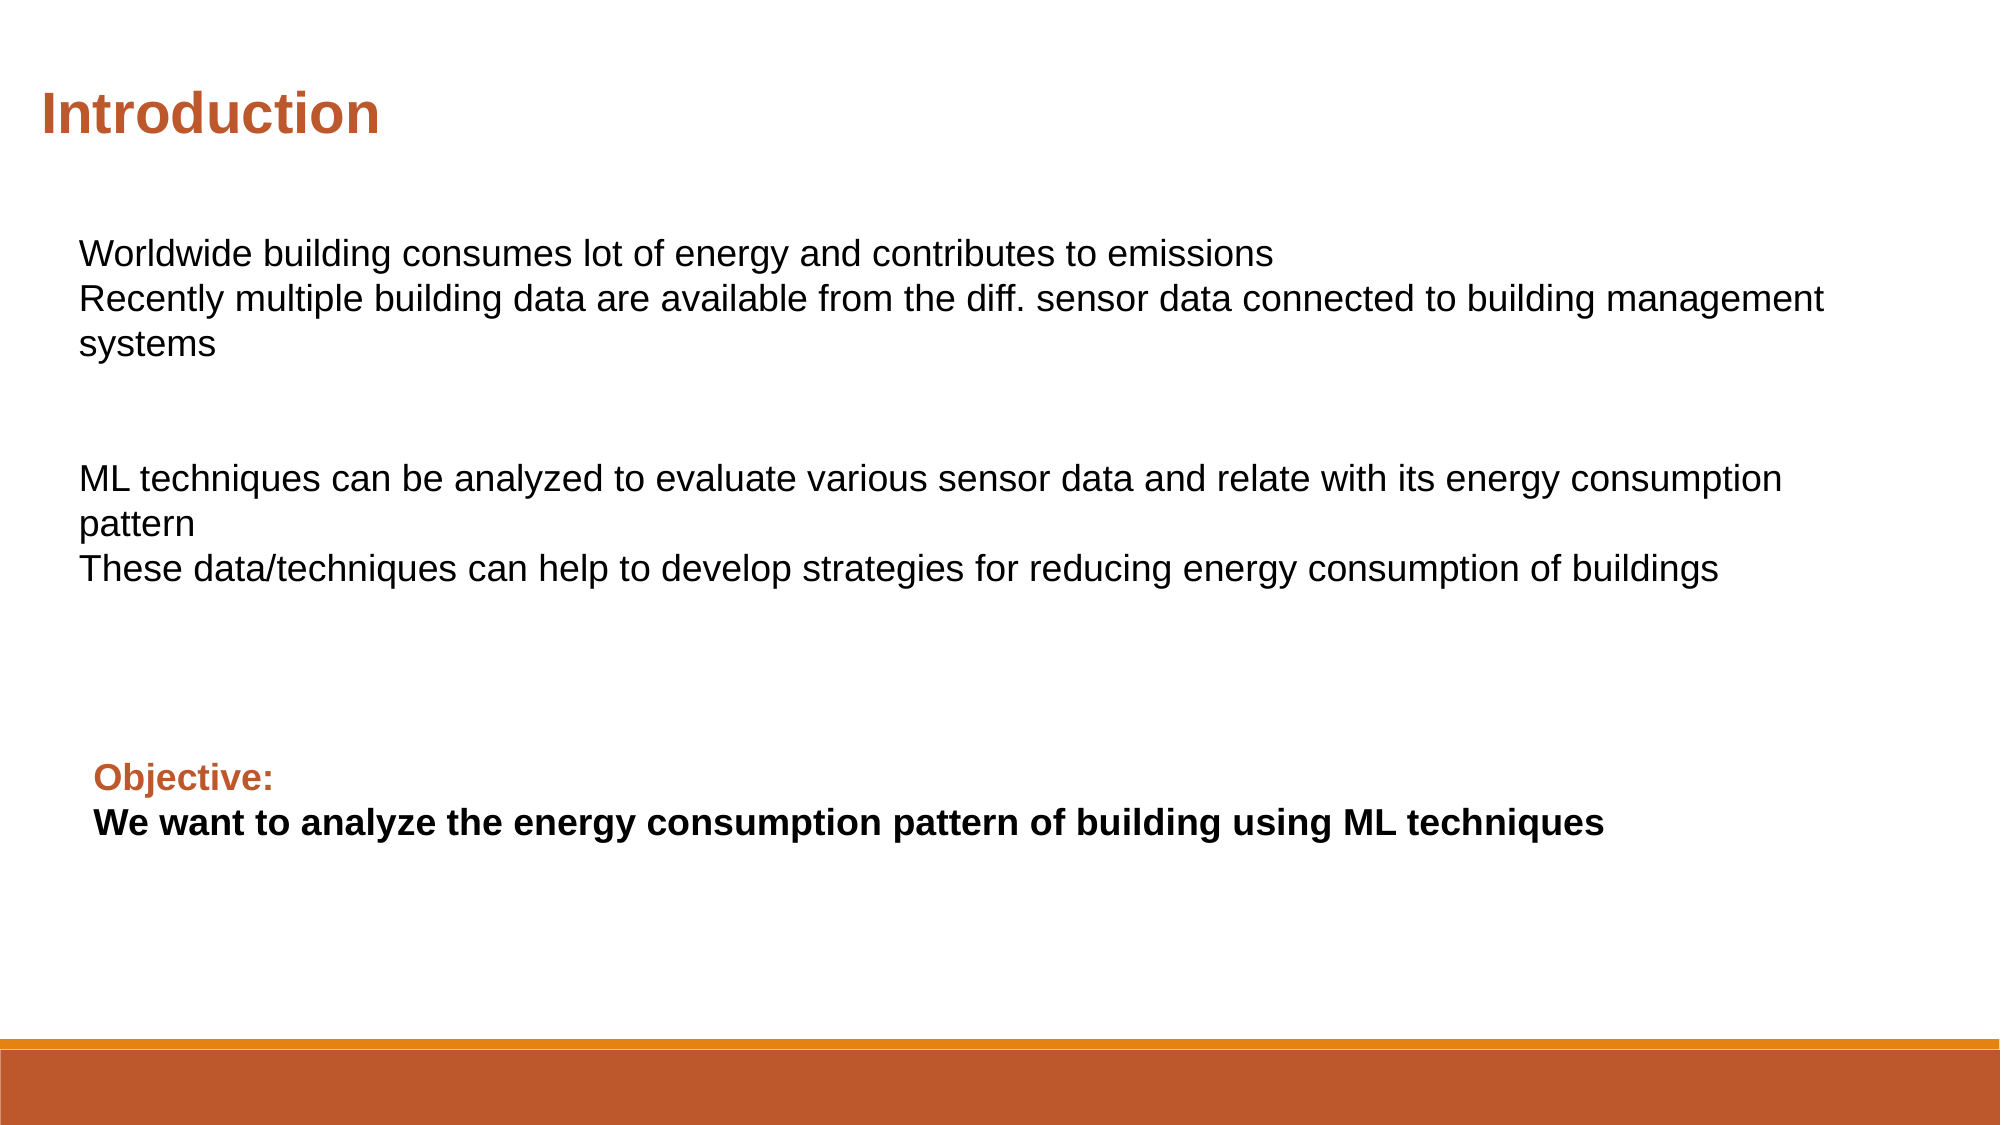

Introduction
Worldwide building consumes lot of energy and contributes to emissions
Recently multiple building data are available from the diff. sensor data connected to building management systems

ML techniques can be analyzed to evaluate various sensor data and relate with its energy consumption pattern
These data/techniques can help to develop strategies for reducing energy consumption of buildings

Objective:
We want to analyze the energy consumption pattern of building using ML techniques